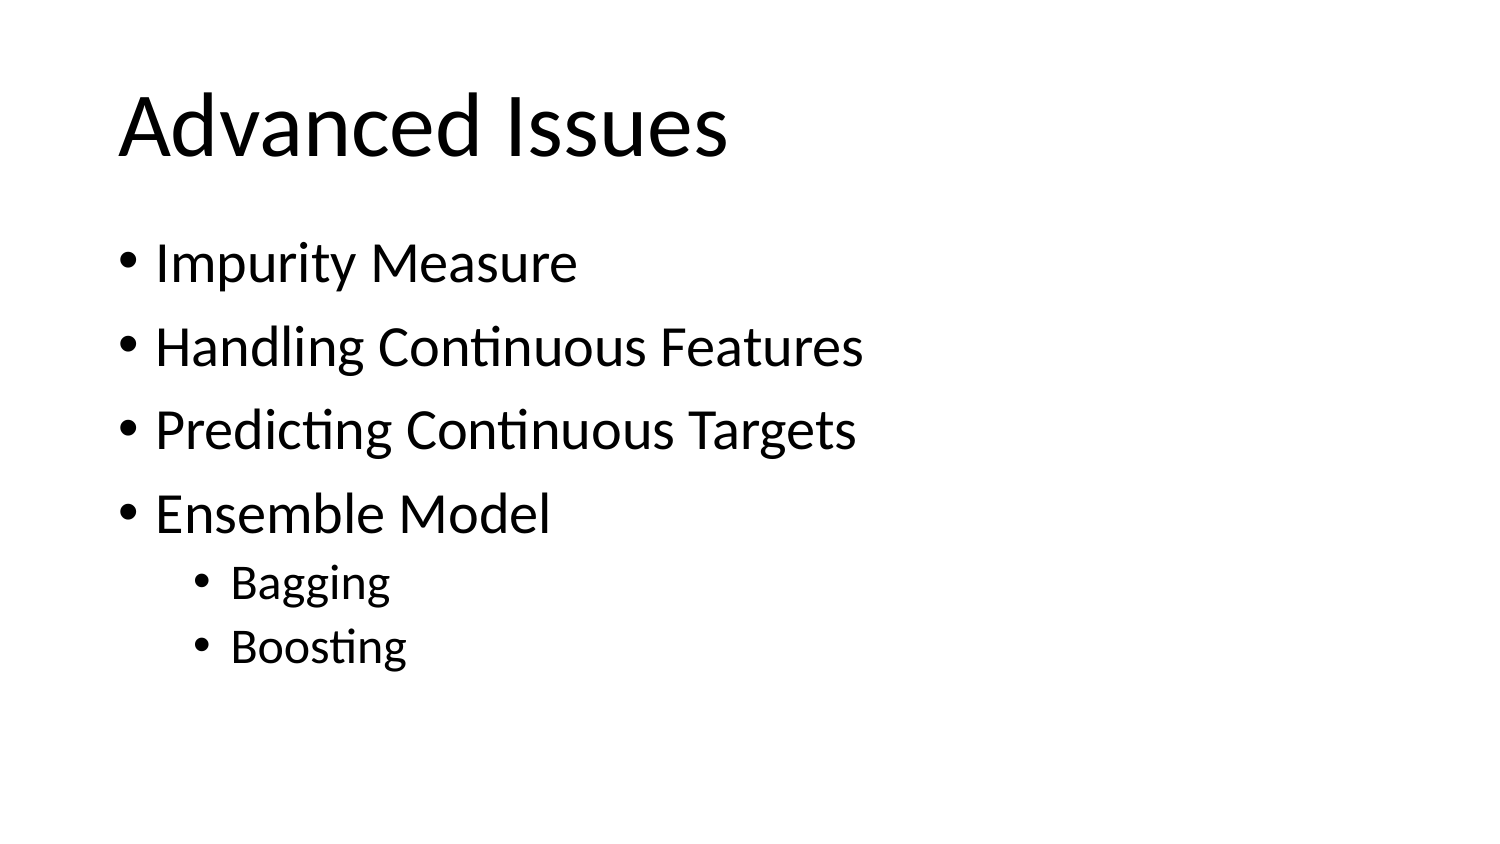

# Advanced Issues
Impurity Measure
Handling Continuous Features
Predicting Continuous Targets
Ensemble Model
Bagging
Boosting